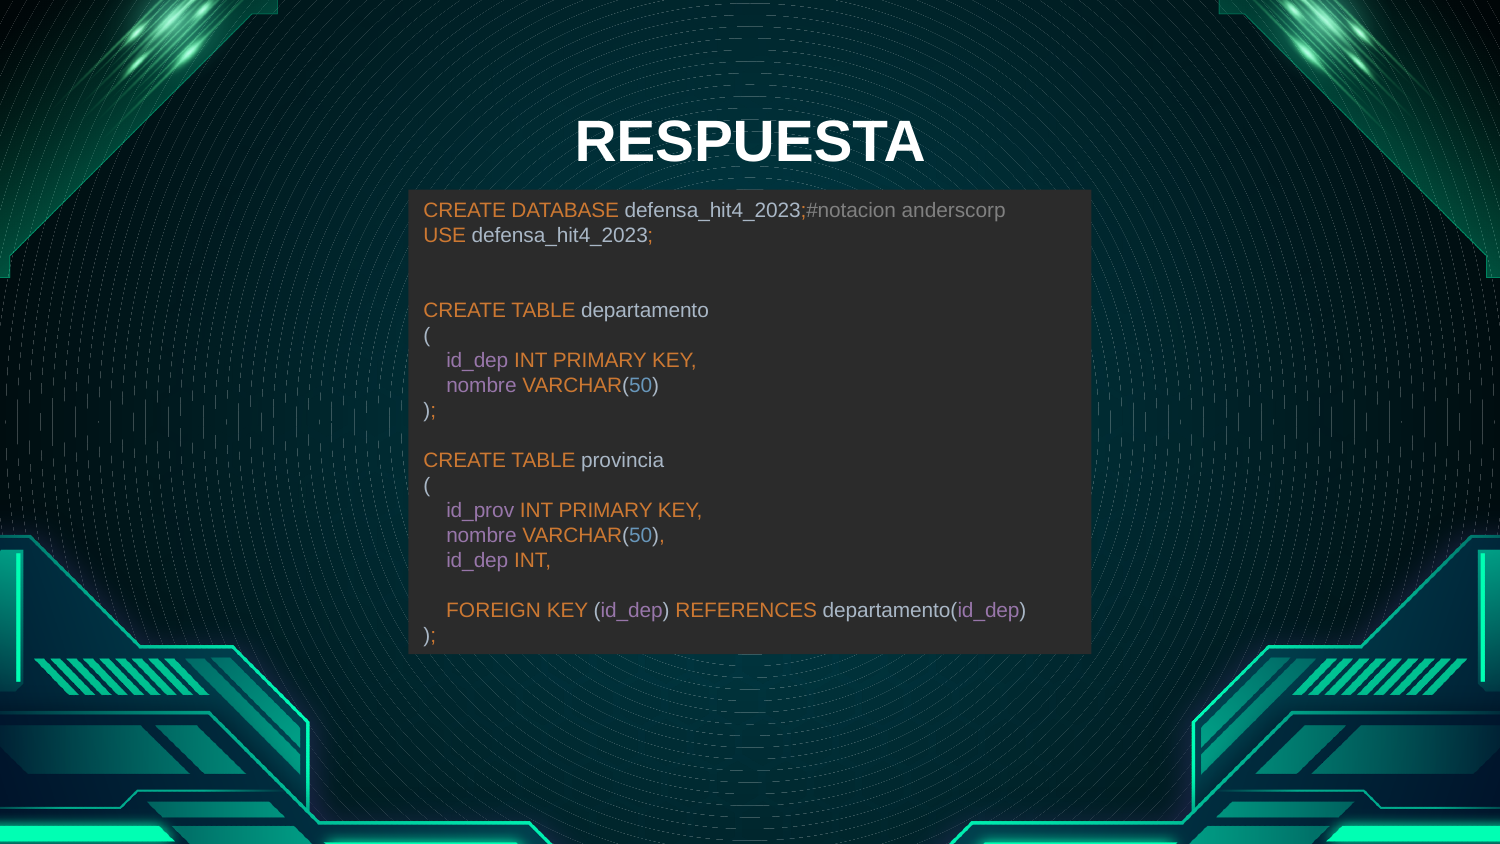

# RESPUESTA
CREATE DATABASE defensa_hit4_2023;#notacion anderscorp
USE defensa_hit4_2023;
CREATE TABLE departamento
(
    id_dep INT PRIMARY KEY,
    nombre VARCHAR(50)
);
CREATE TABLE provincia
(
    id_prov INT PRIMARY KEY,
    nombre VARCHAR(50),
    id_dep INT,
    FOREIGN KEY (id_dep) REFERENCES departamento(id_dep)
);